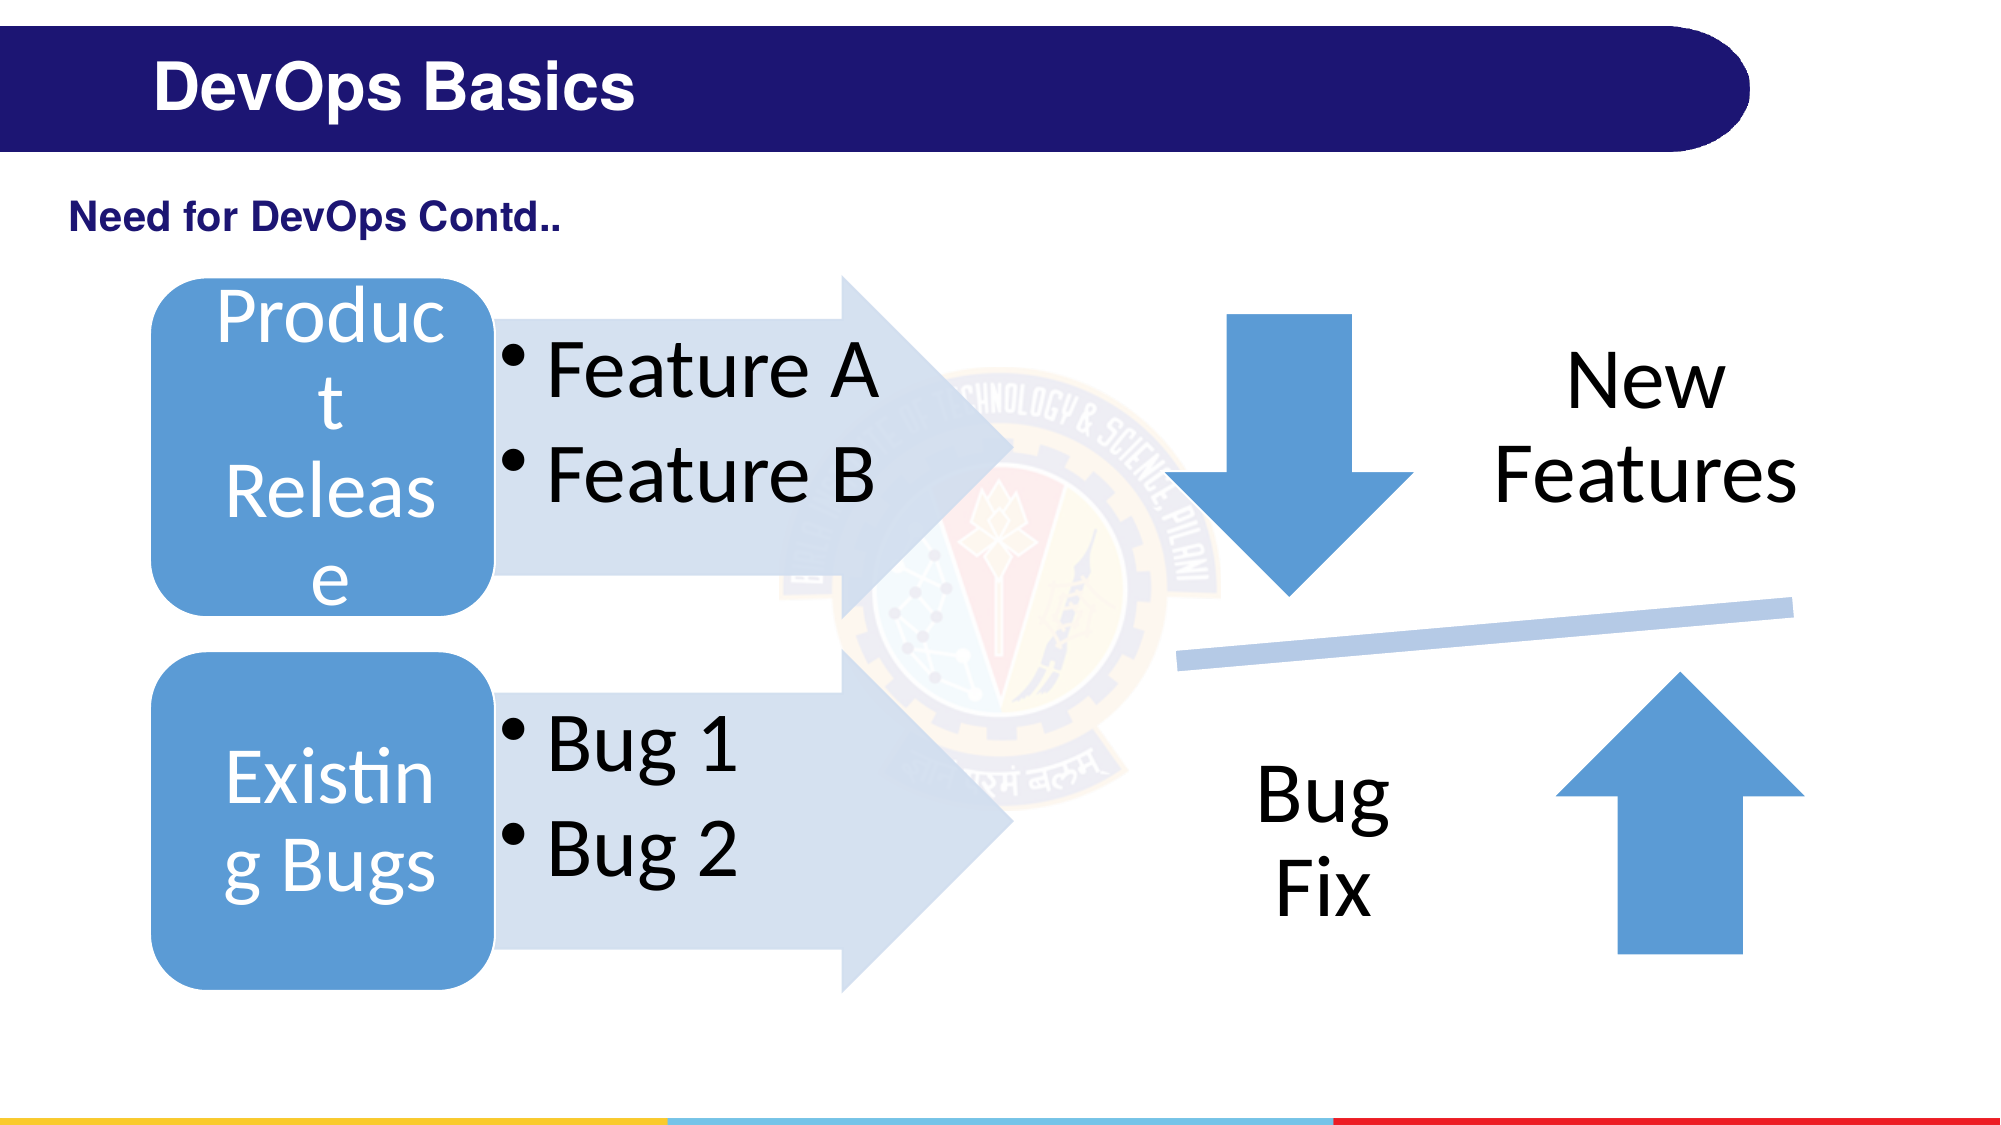

# DevOps Basics
Need for DevOps Contd..
Feature A
Feature B
Product Release
Bug 1
Bug 2
Existing Bugs
New Features
Bug Fix